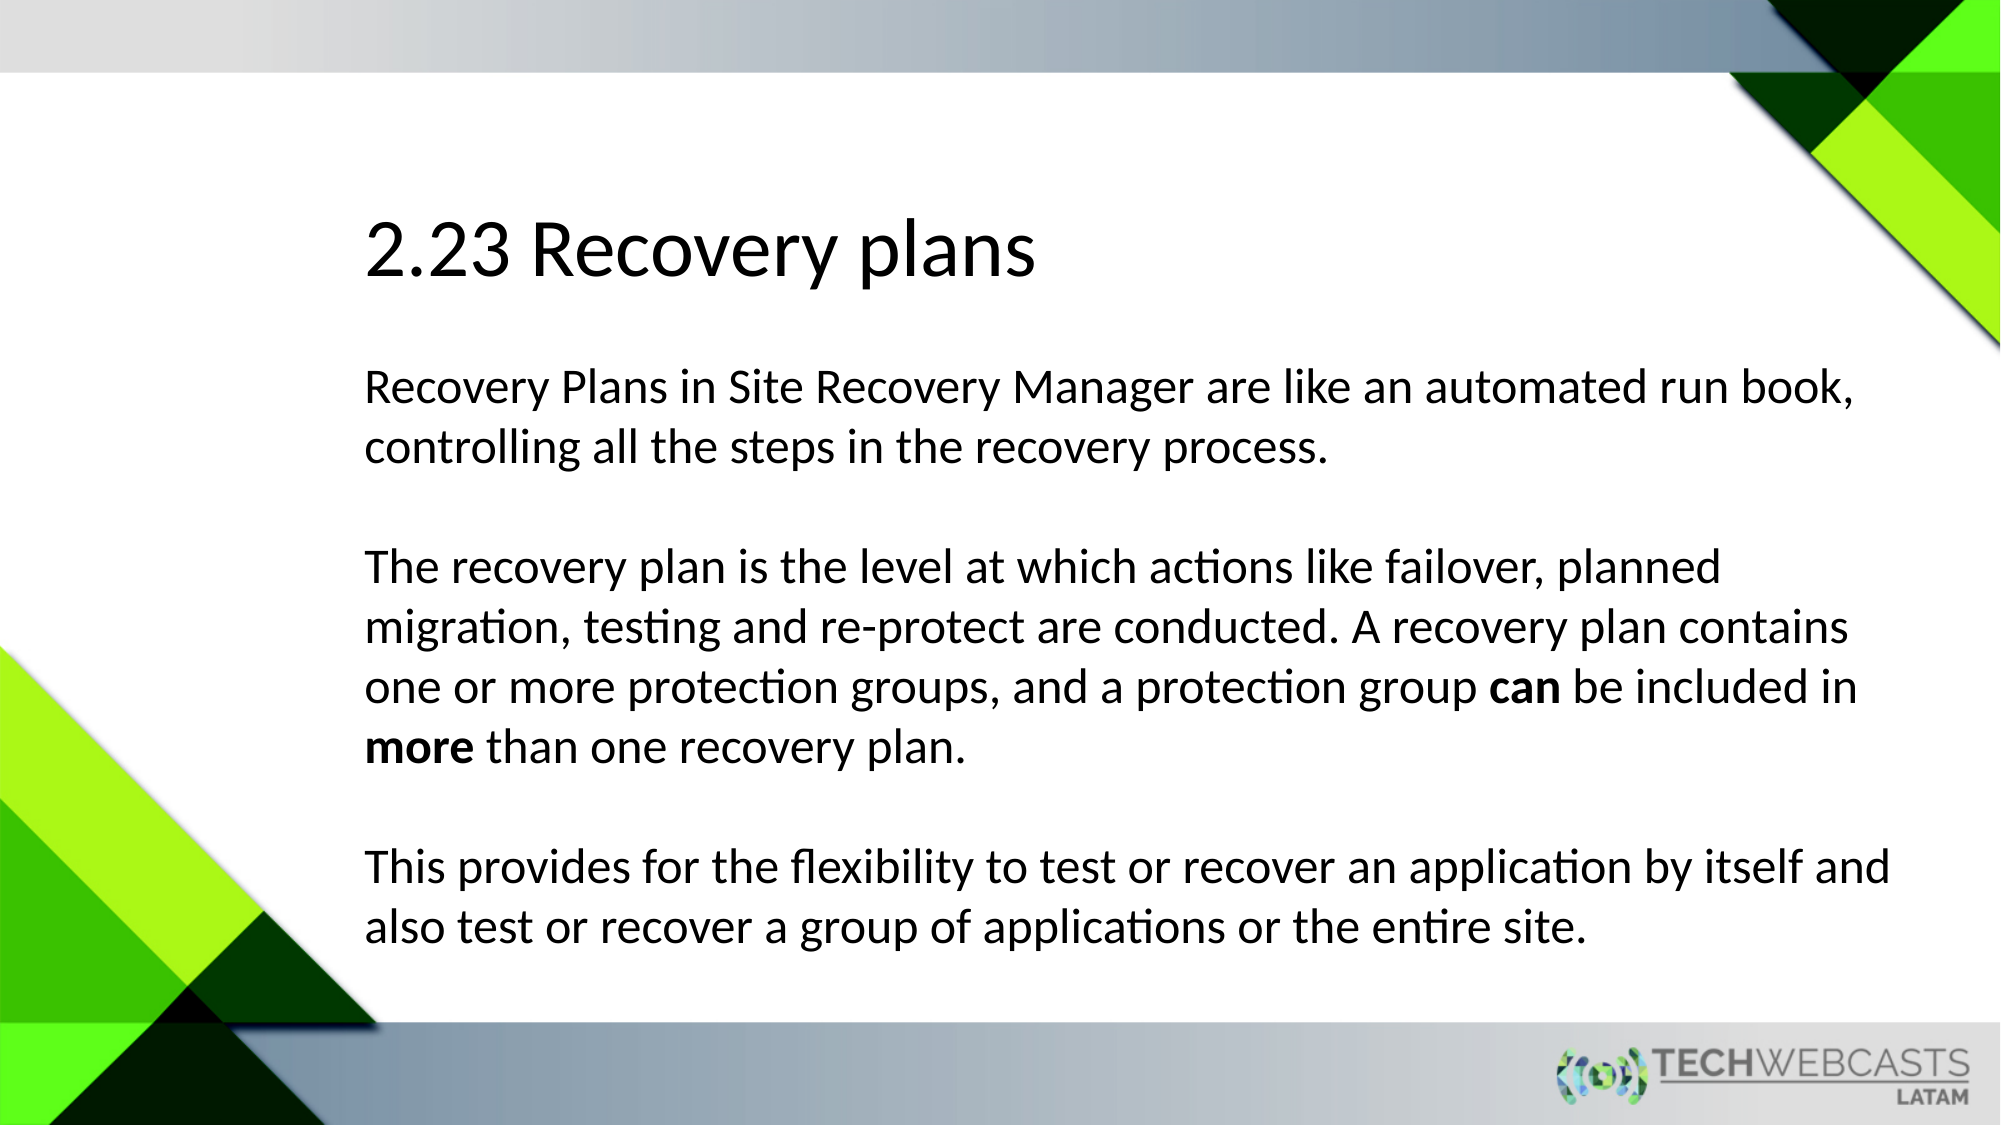

2.23 Recovery plans

Recovery Plans in Site Recovery Manager are like an automated run book, controlling all the steps in the recovery process.

The recovery plan is the level at which actions like failover, planned migration, testing and re-protect are conducted. A recovery plan contains one or more protection groups, and a protection group can be included in more than one recovery plan.

This provides for the flexibility to test or recover an application by itself and also test or recover a group of applications or the entire site.